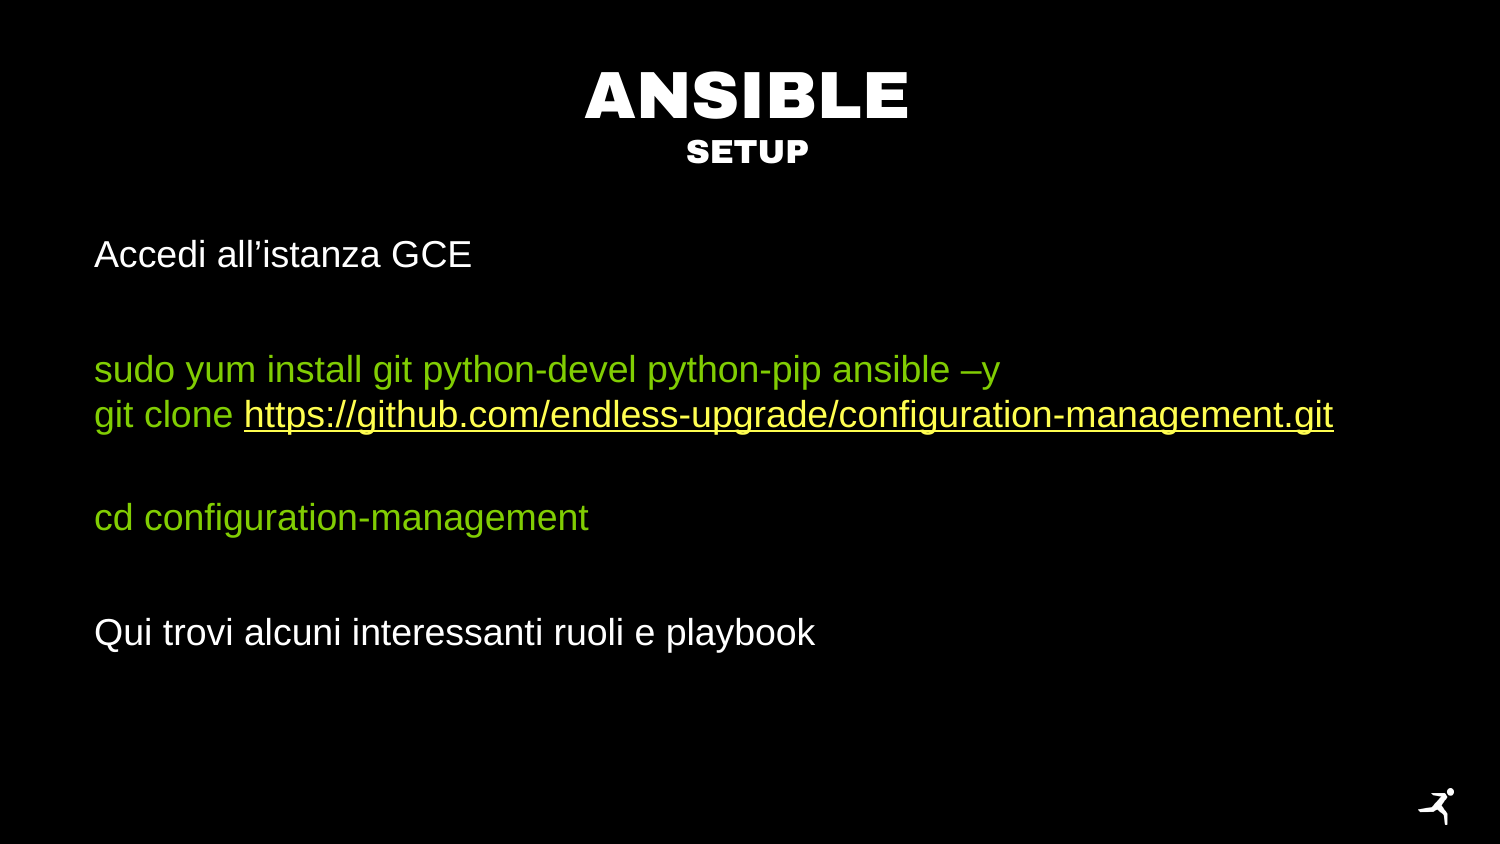

# ansible
setup
Accedi all’istanza GCE

sudo yum install git python-devel python-pip ansible –y
git clone https://github.com/endless-upgrade/configuration-management.git
cd configuration-management

Qui trovi alcuni interessanti ruoli e playbook